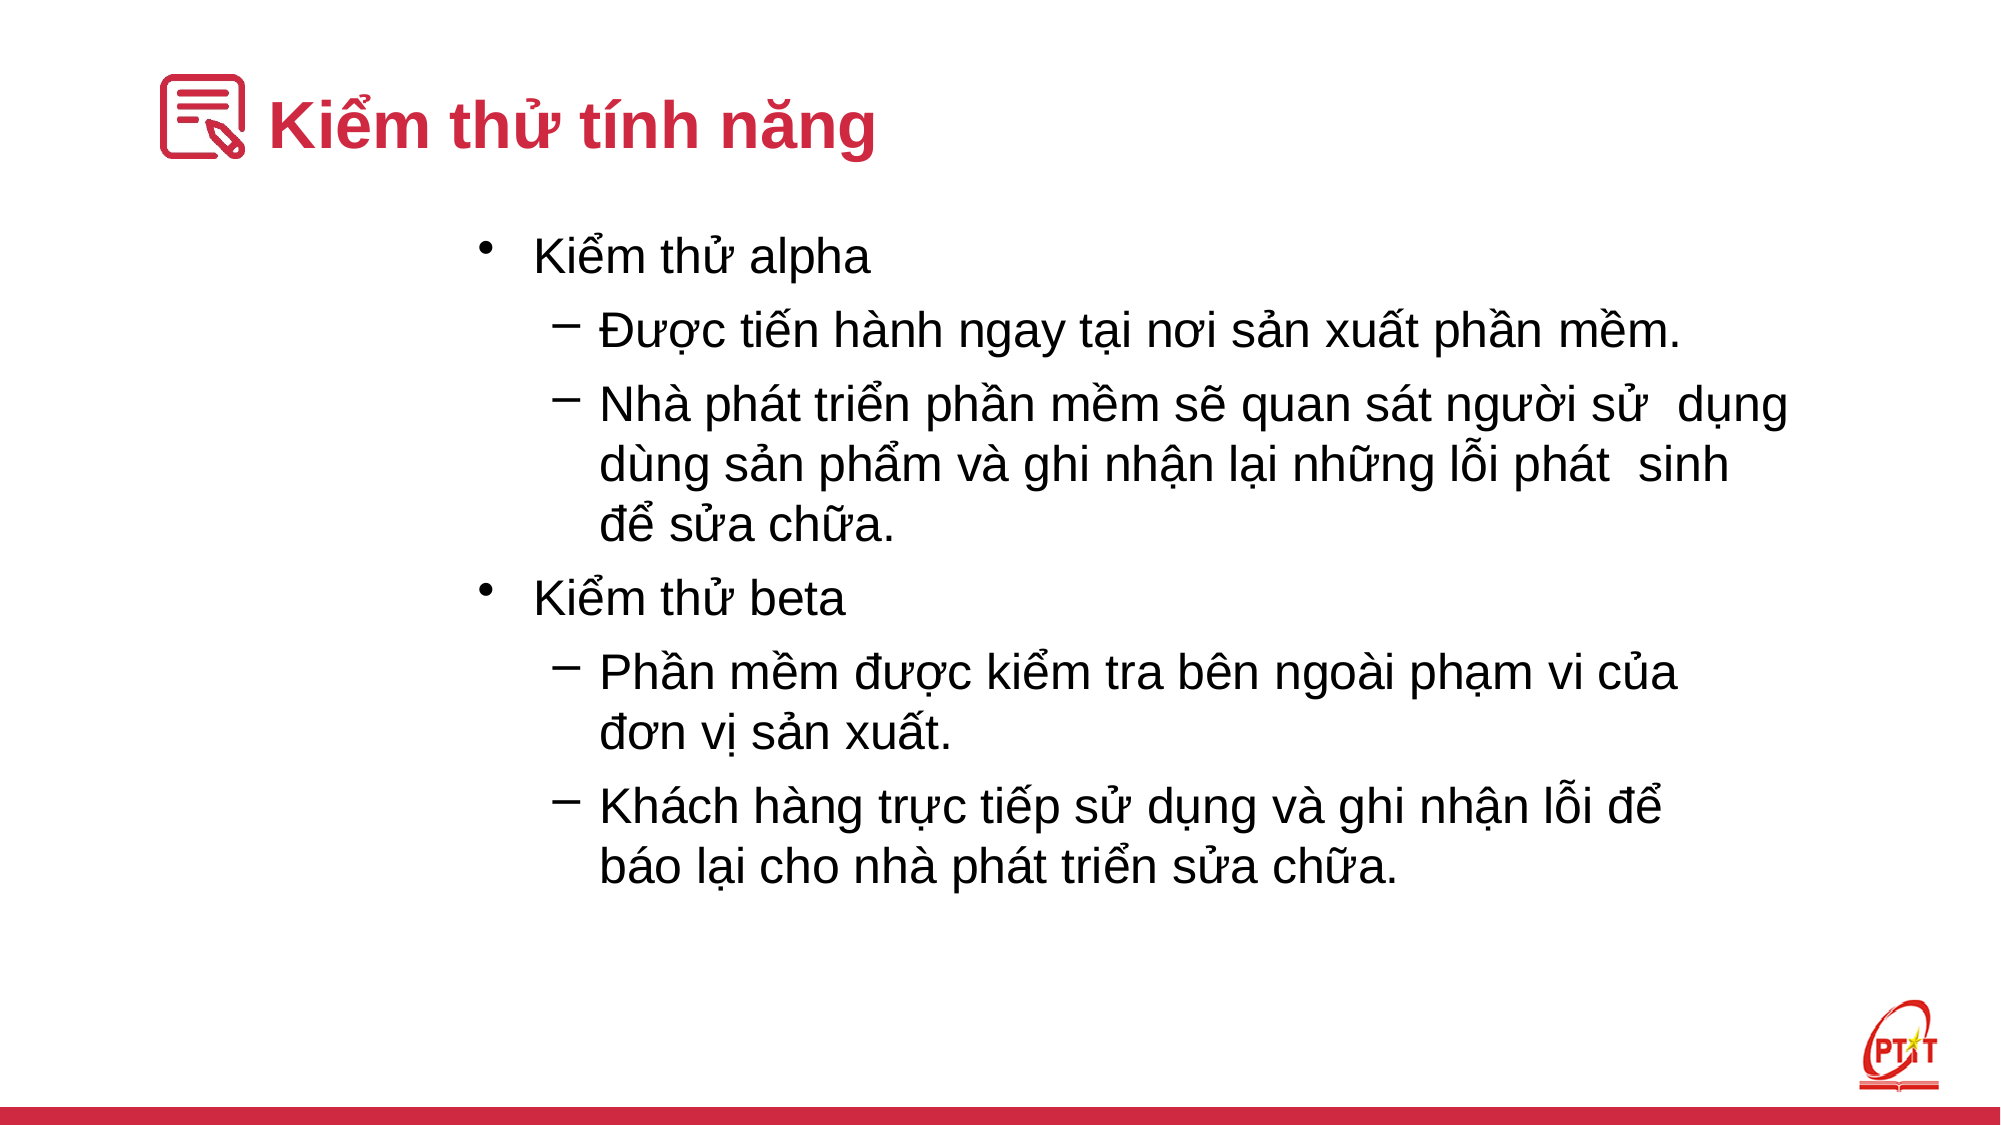

# Kiểm thử tính năng
Kiểm thử alpha
Được tiến hành ngay tại nơi sản xuất phần mềm.
Nhà phát triển phần mềm sẽ quan sát người sử  dụng dùng sản phẩm và ghi nhận lại những lỗi phát  sinh để sửa chữa.
Kiểm thử beta
Phần mềm được kiểm tra bên ngoài phạm vi của  đơn vị sản xuất.
Khách hàng trực tiếp sử dụng và ghi nhận lỗi để  báo lại cho nhà phát triển sửa chữa.